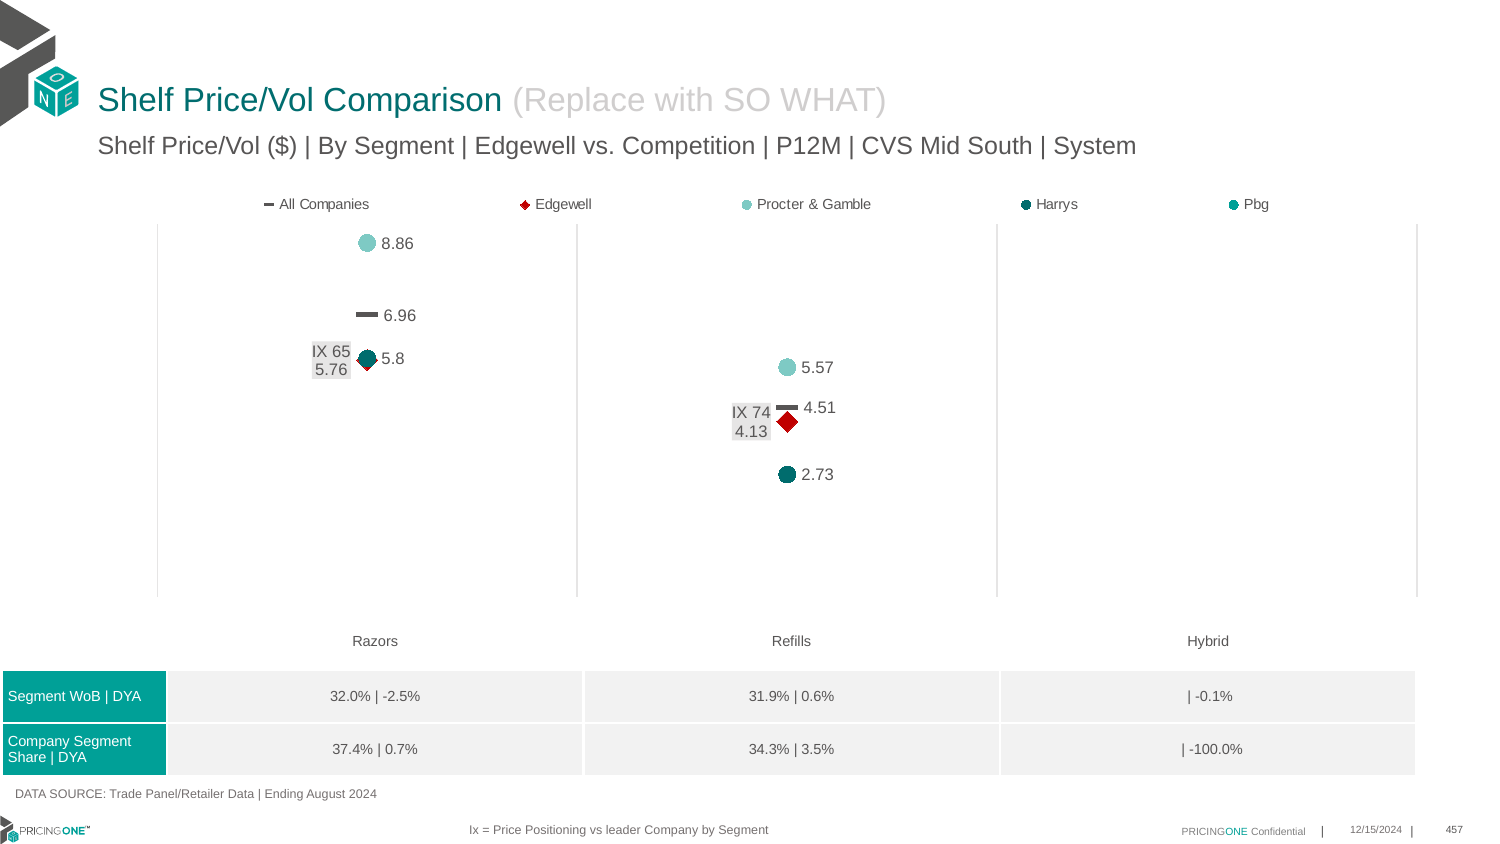

# Shelf Price/Vol Comparison (Replace with SO WHAT)
Shelf Price/Vol ($) | By Segment | Edgewell vs. Competition | P12M | CVS Mid South | System

### Chart

| Category | All Companies | Edgewell | Procter & Gamble | Harrys | Pbg |
|---|---|---|---|---|---|
| IX 65 | 6.96 | 5.76 | 8.86 | 5.8 | None |
| IX 74 | 4.51 | 4.13 | 5.57 | 2.73 | None |
| IX 0 | None | None | None | None | None |
|  | Razors | Refills | Hybrid |
| --- | --- | --- | --- |
| Segment WoB | DYA | 32.0% | -2.5% | 31.9% | 0.6% | | -0.1% |
| Company Segment Share | DYA | 37.4% | 0.7% | 34.3% | 3.5% | | -100.0% |
DATA SOURCE: Trade Panel/Retailer Data | Ending August 2024
Ix = Price Positioning vs leader Company by Segment
12/15/2024
457